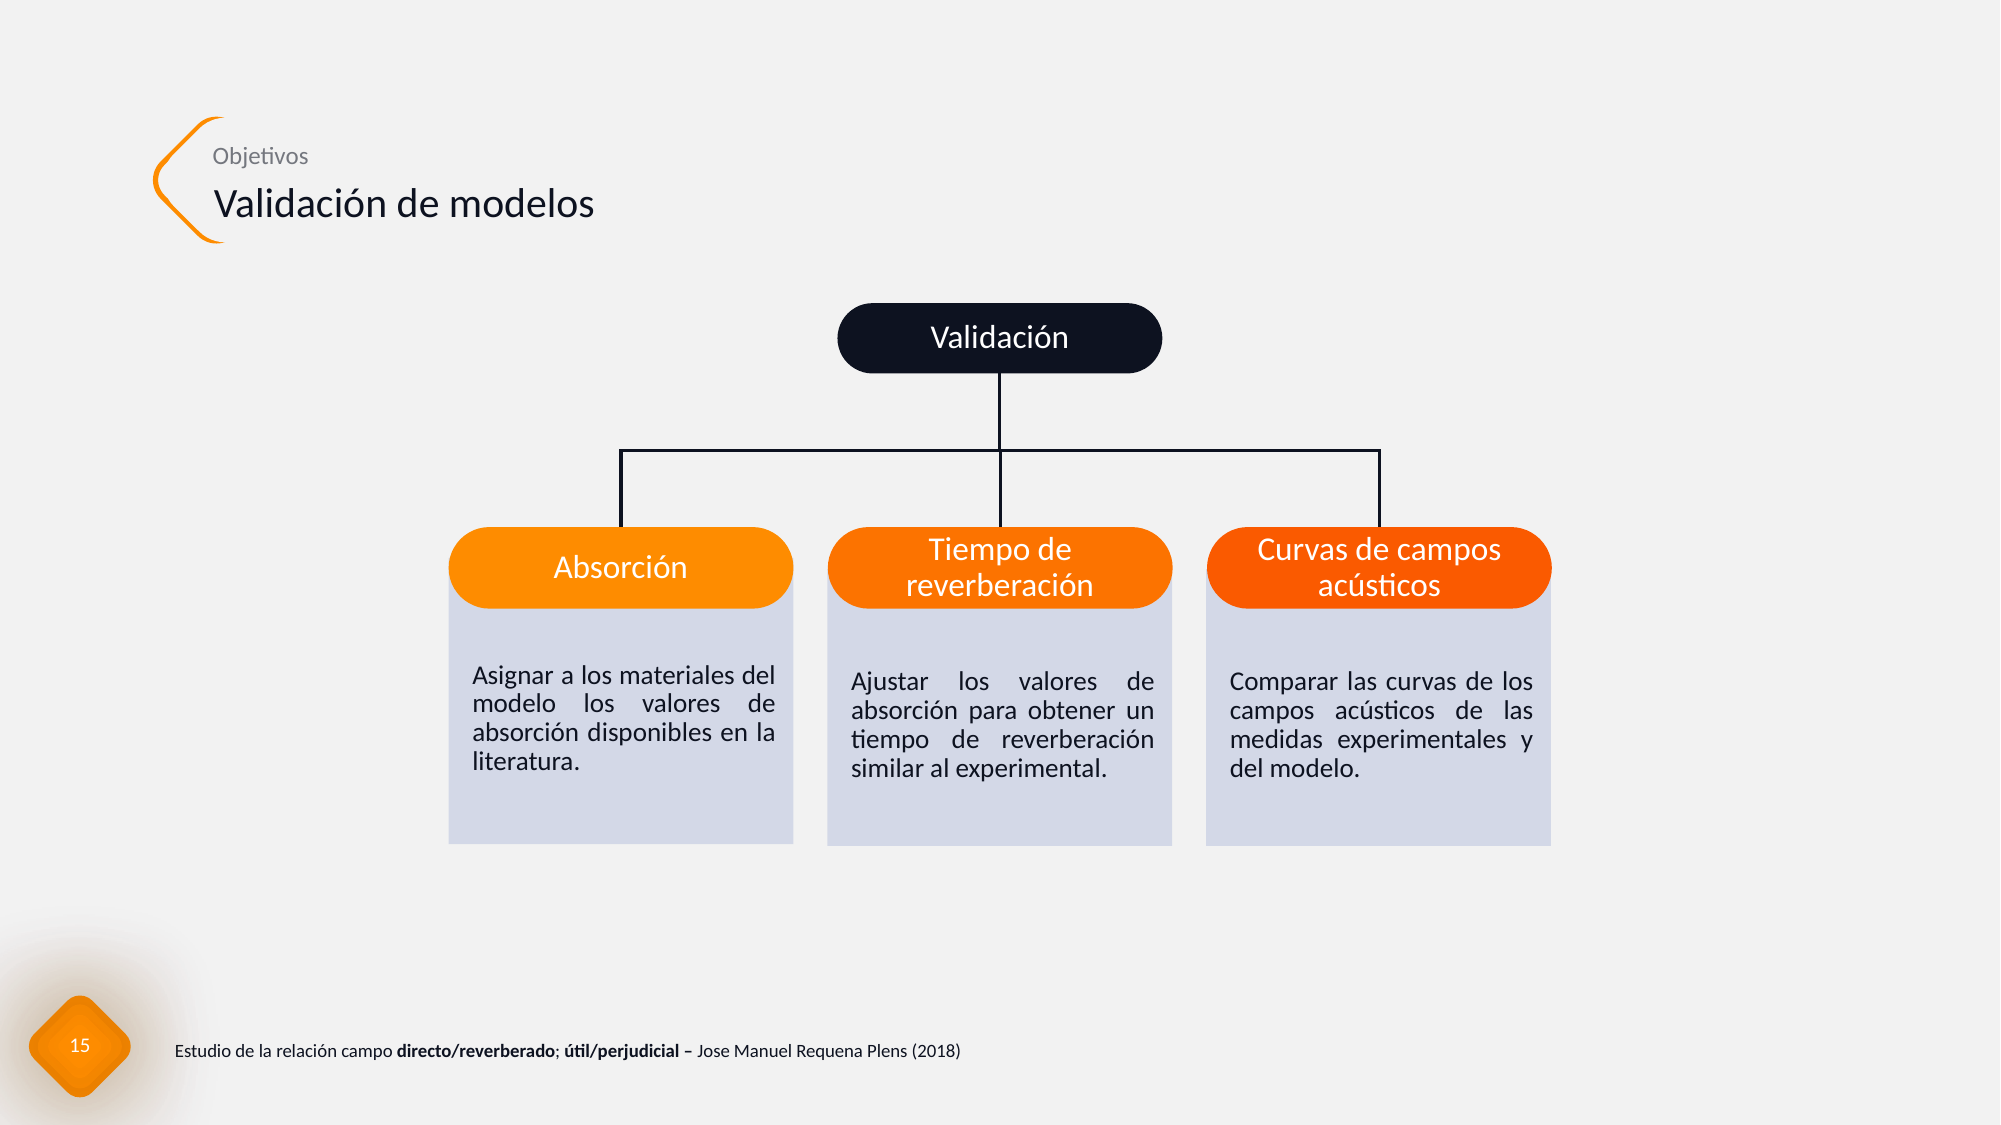

Validación de modelos
Validación
Absorción
Tiempo de reverberación
Curvas de campos acústicos
Asignar a los materiales del modelo los valores de absorción disponibles en la literatura.
Ajustar los valores de absorción para obtener un tiempo de reverberación similar al experimental.
Comparar las curvas de los campos acústicos de las medidas experimentales y del modelo.